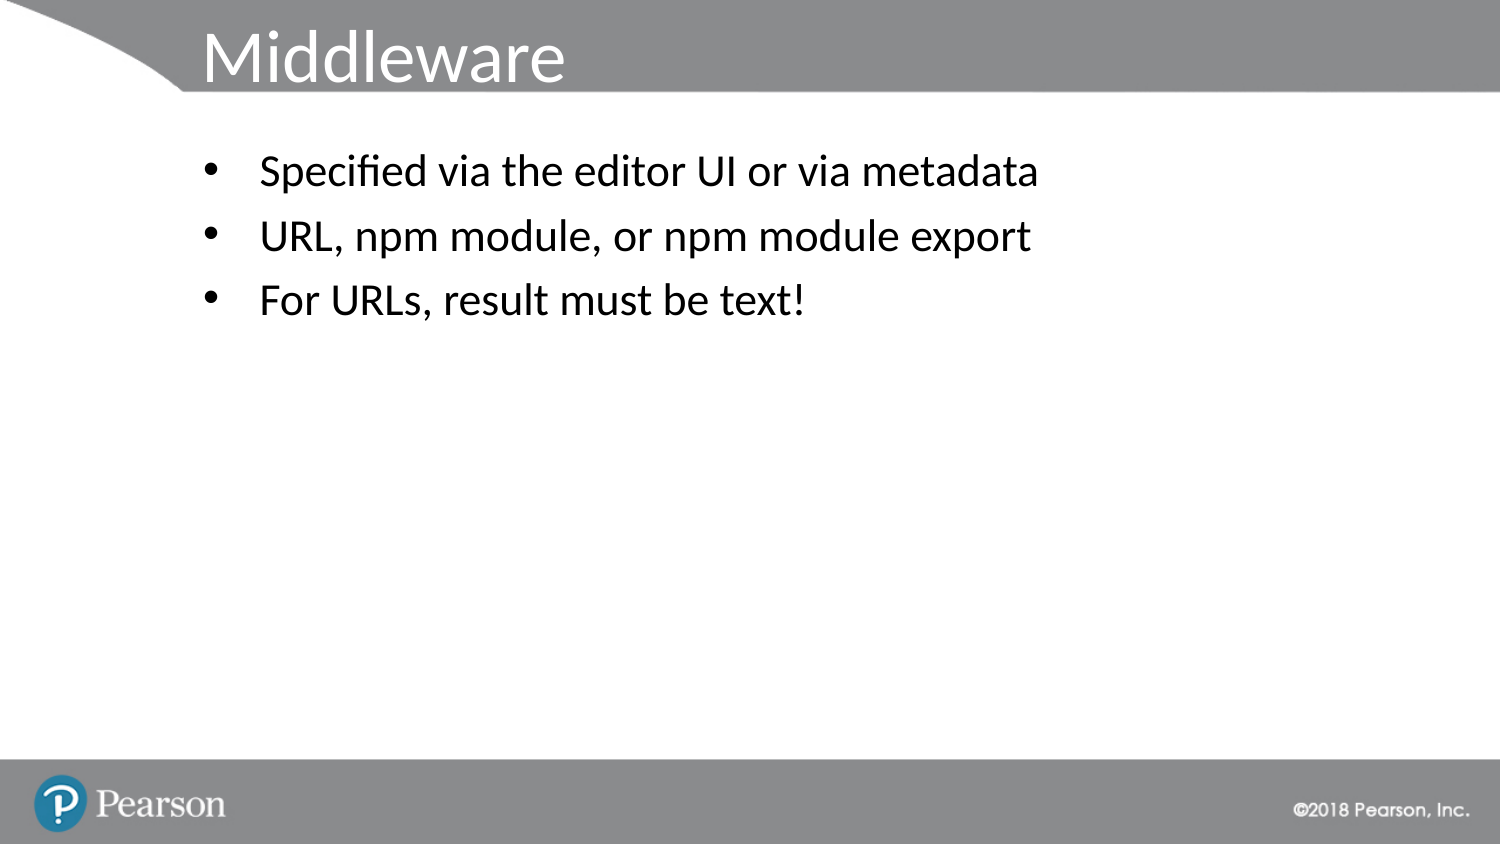

# Middleware
Specified via the editor UI or via metadata
URL, npm module, or npm module export
For URLs, result must be text!